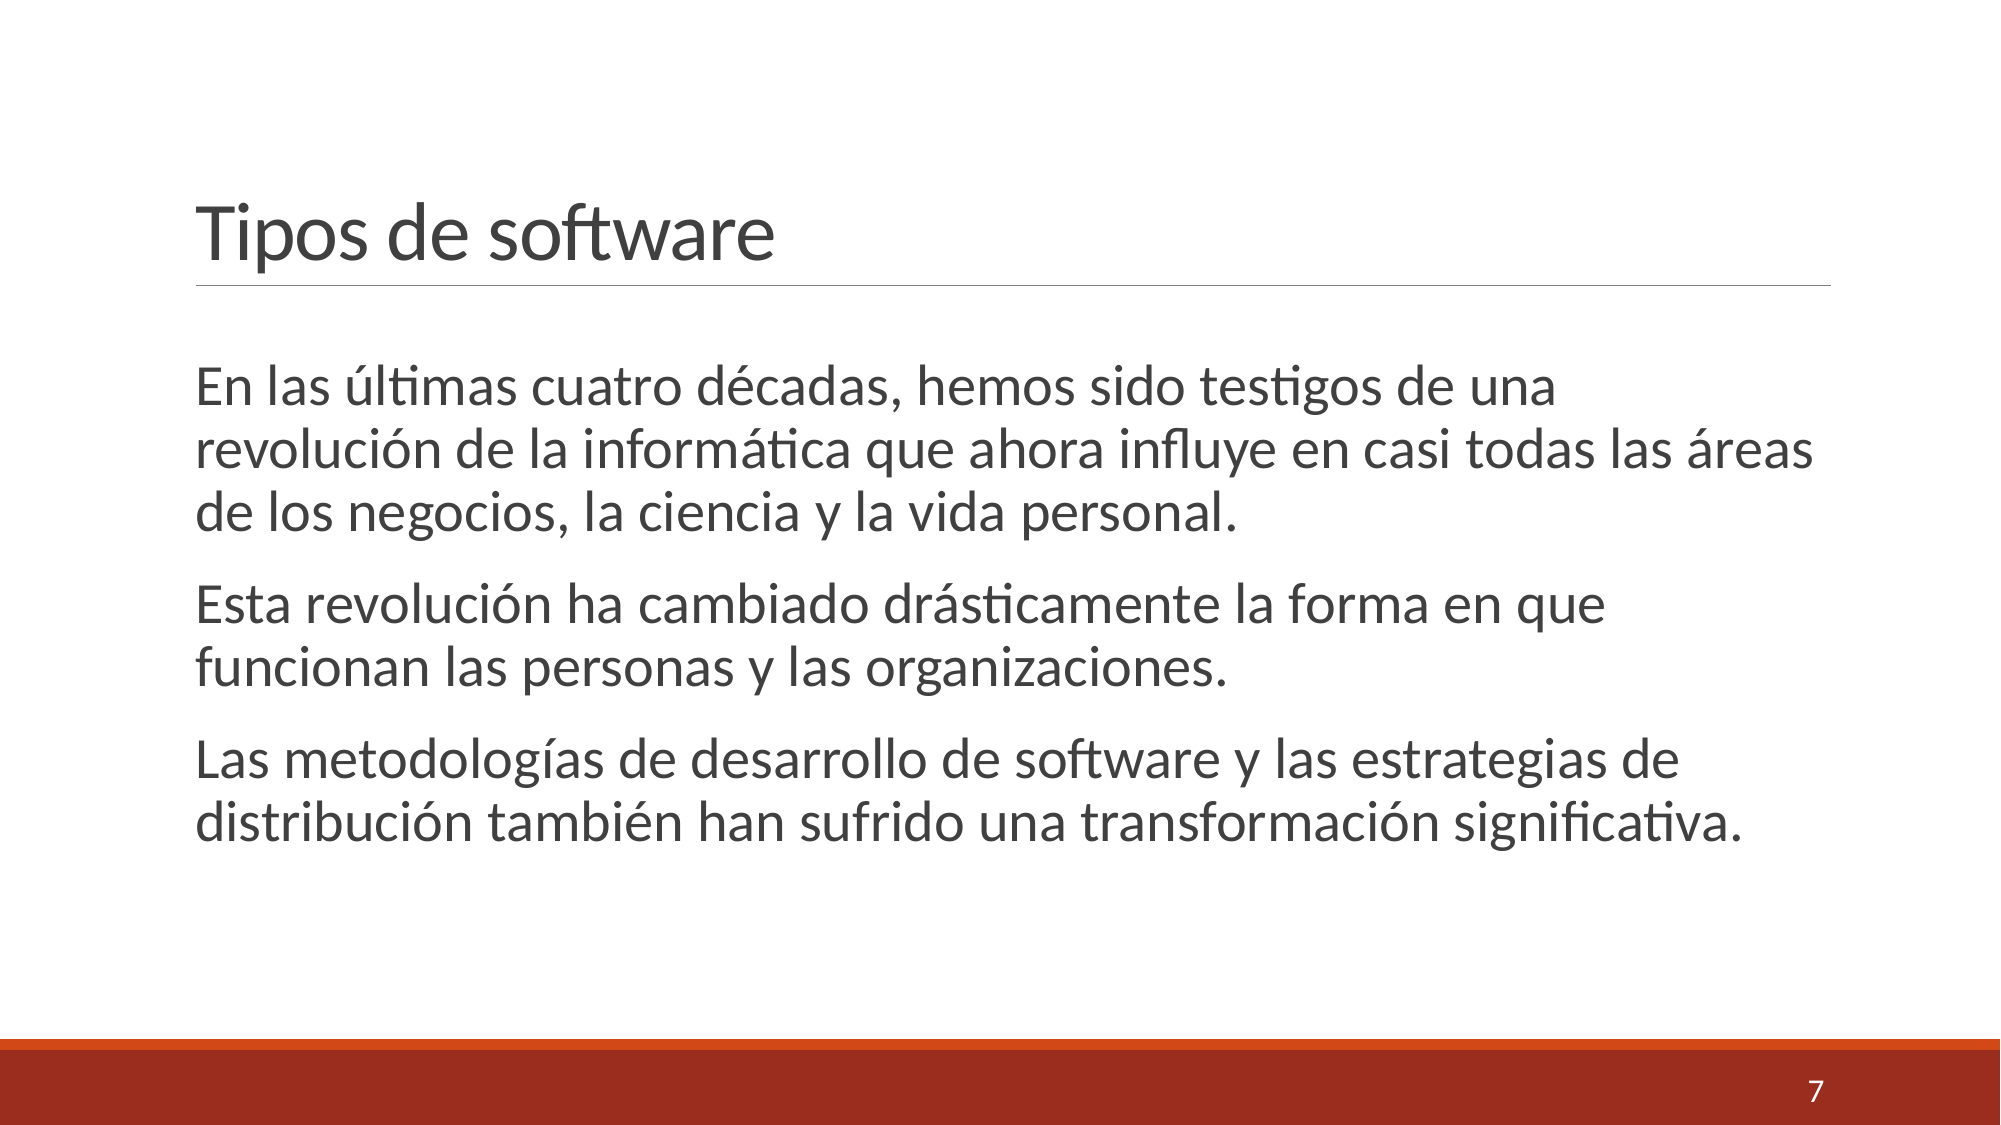

# Tipos de software
En las últimas cuatro décadas, hemos sido testigos de una revolución de la informática que ahora influye en casi todas las áreas de los negocios, la ciencia y la vida personal.
Esta revolución ha cambiado drásticamente la forma en que funcionan las personas y las organizaciones.
Las metodologías de desarrollo de software y las estrategias de distribución también han sufrido una transformación significativa.
7